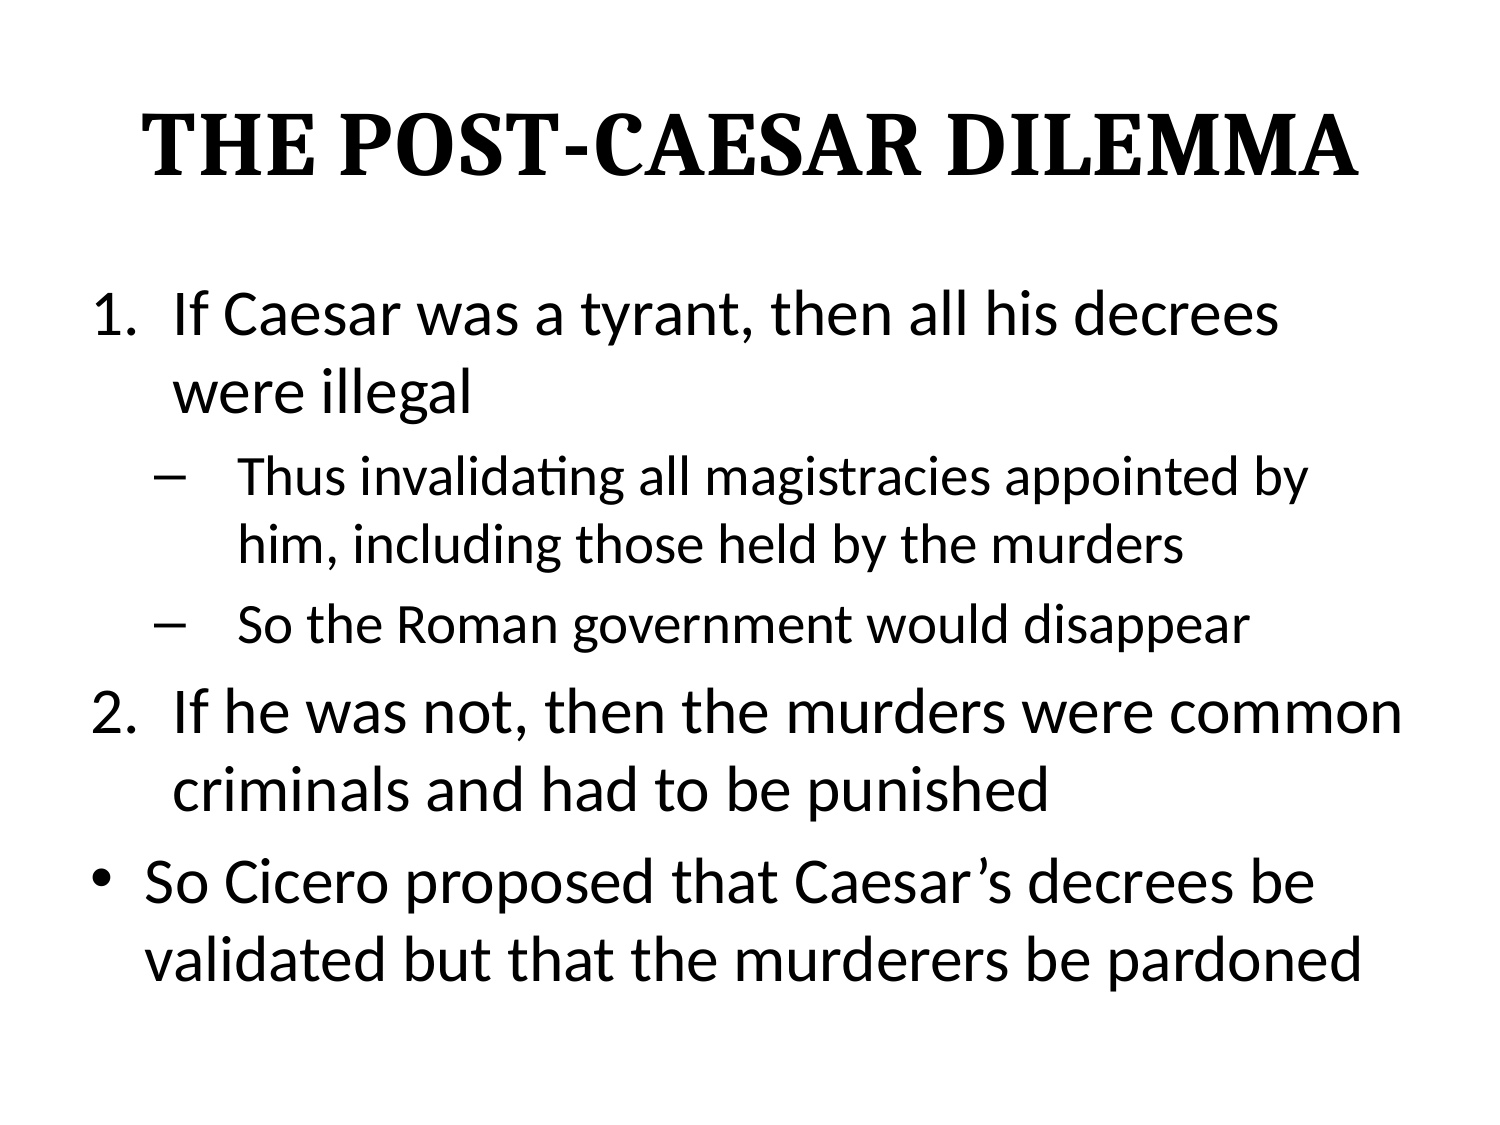

# The Post-Caesar Dilemma
If Caesar was a tyrant, then all his decrees were illegal
Thus invalidating all magistracies appointed by him, including those held by the murders
So the Roman government would disappear
If he was not, then the murders were common criminals and had to be punished
So Cicero proposed that Caesar’s decrees be validated but that the murderers be pardoned